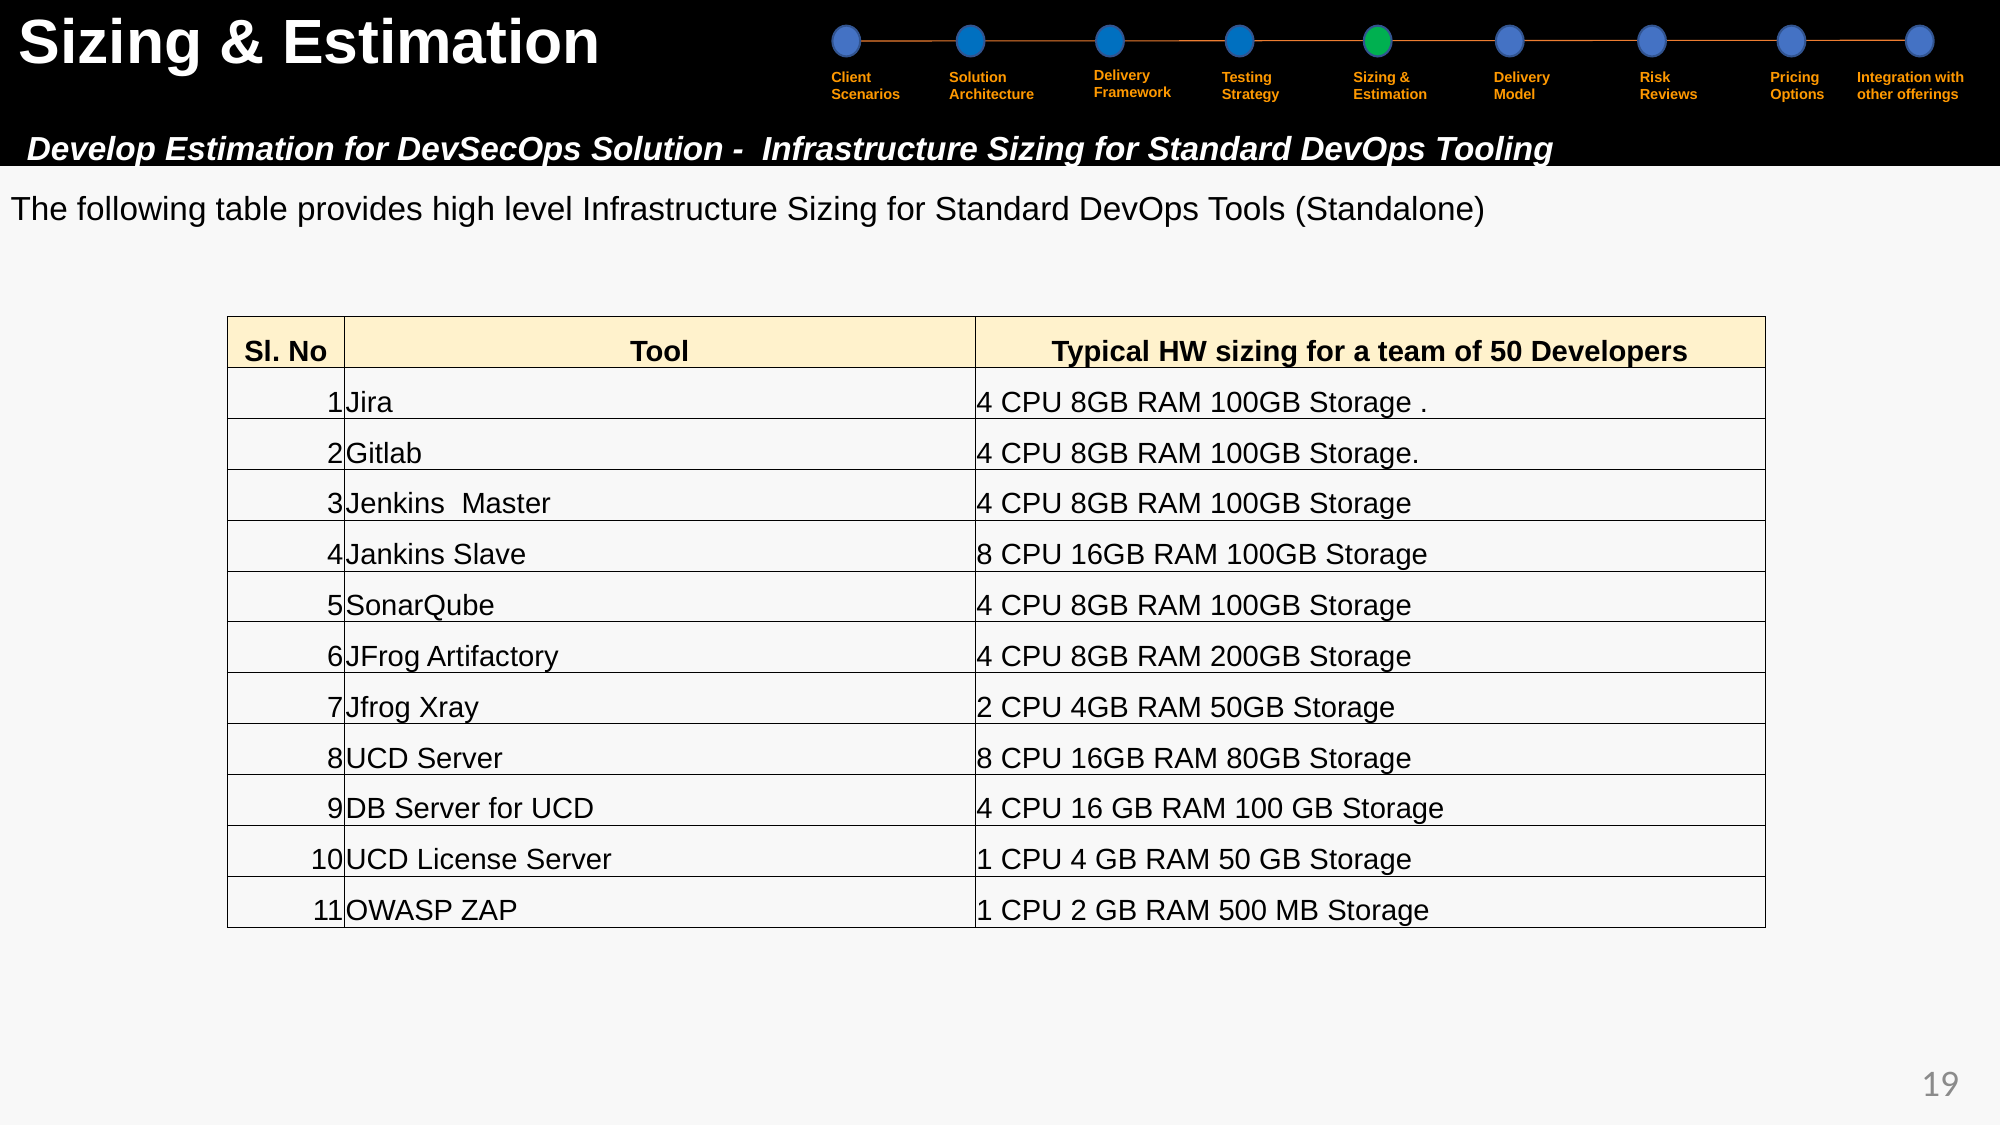

# Sizing & Estimation

Delivery Framework
Client Scenarios
Solution Architecture
Testing Strategy
Sizing & Estimation
Delivery Model
Risk Reviews
Pricing Options
Integration with other offerings
Develop Estimation for DevSecOps Solution -  Infrastructure Sizing for Standard DevOps Tooling

The following table provides high level Infrastructure Sizing for Standard DevOps Tools (Standalone)
| Sl. No | Tool | Typical HW sizing for a team of 50 Developers |
| --- | --- | --- |
| 1 | Jira | 4 CPU 8GB RAM 100GB Storage . |
| 2 | Gitlab | 4 CPU 8GB RAM 100GB Storage. |
| 3 | Jenkins  Master | 4 CPU 8GB RAM 100GB Storage |
| 4 | Jankins Slave | 8 CPU 16GB RAM 100GB Storage |
| 5 | SonarQube | 4 CPU 8GB RAM 100GB Storage |
| 6 | JFrog Artifactory | 4 CPU 8GB RAM 200GB Storage |
| 7 | Jfrog Xray | 2 CPU 4GB RAM 50GB Storage |
| 8 | UCD Server | 8 CPU 16GB RAM 80GB Storage |
| 9 | DB Server for UCD | 4 CPU 16 GB RAM 100 GB Storage |
| 10 | UCD License Server | 1 CPU 4 GB RAM 50 GB Storage |
| 11 | OWASP ZAP | 1 CPU 2 GB RAM 500 MB Storage |
19